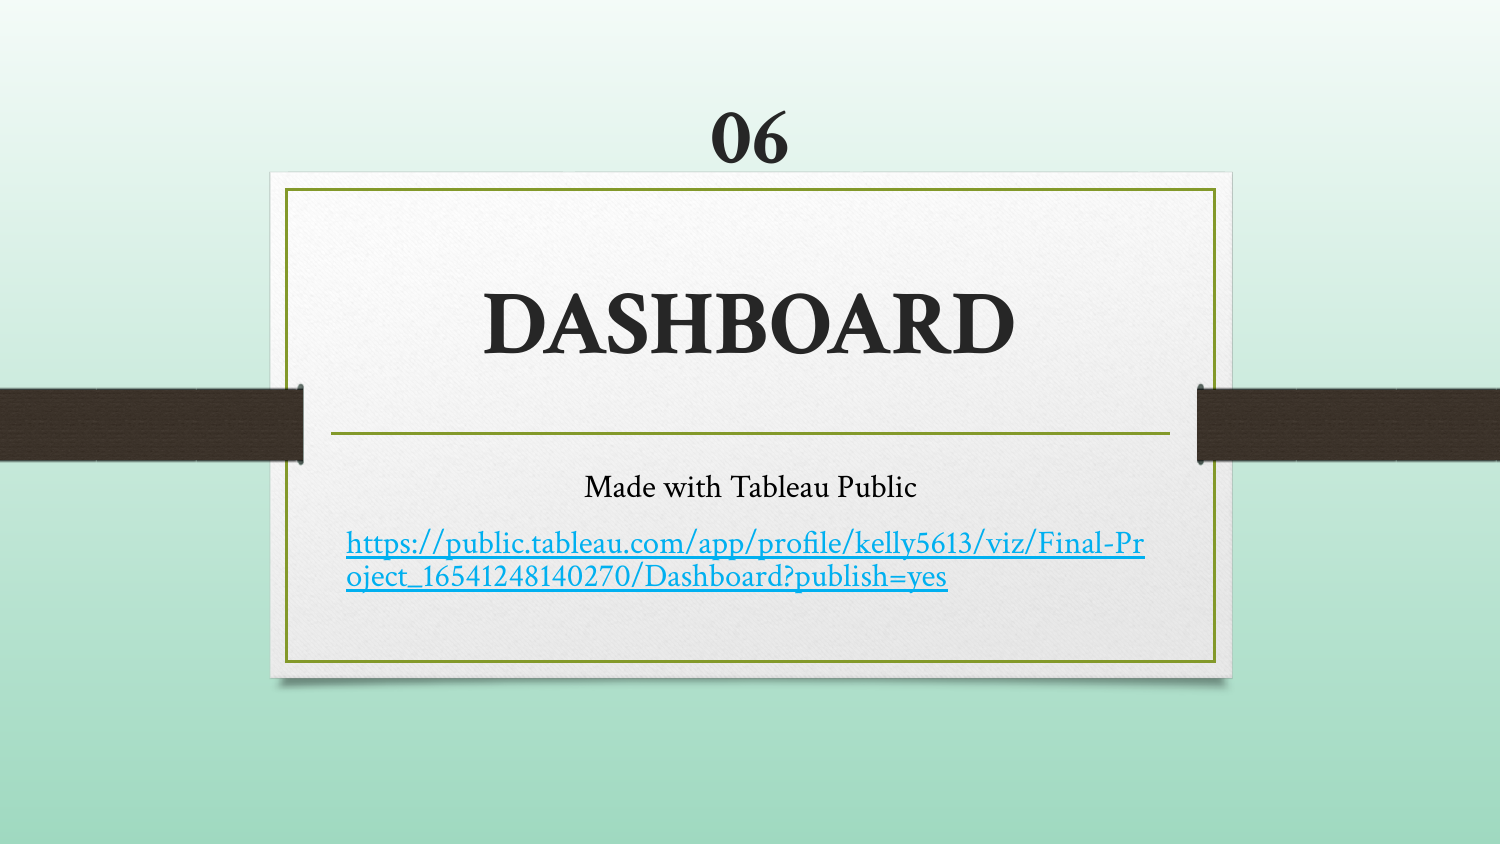

06
# DASHBOARD
Made with Tableau Public
https://public.tableau.com/app/profile/kelly5613/viz/Final-Project_16541248140270/Dashboard?publish=yes